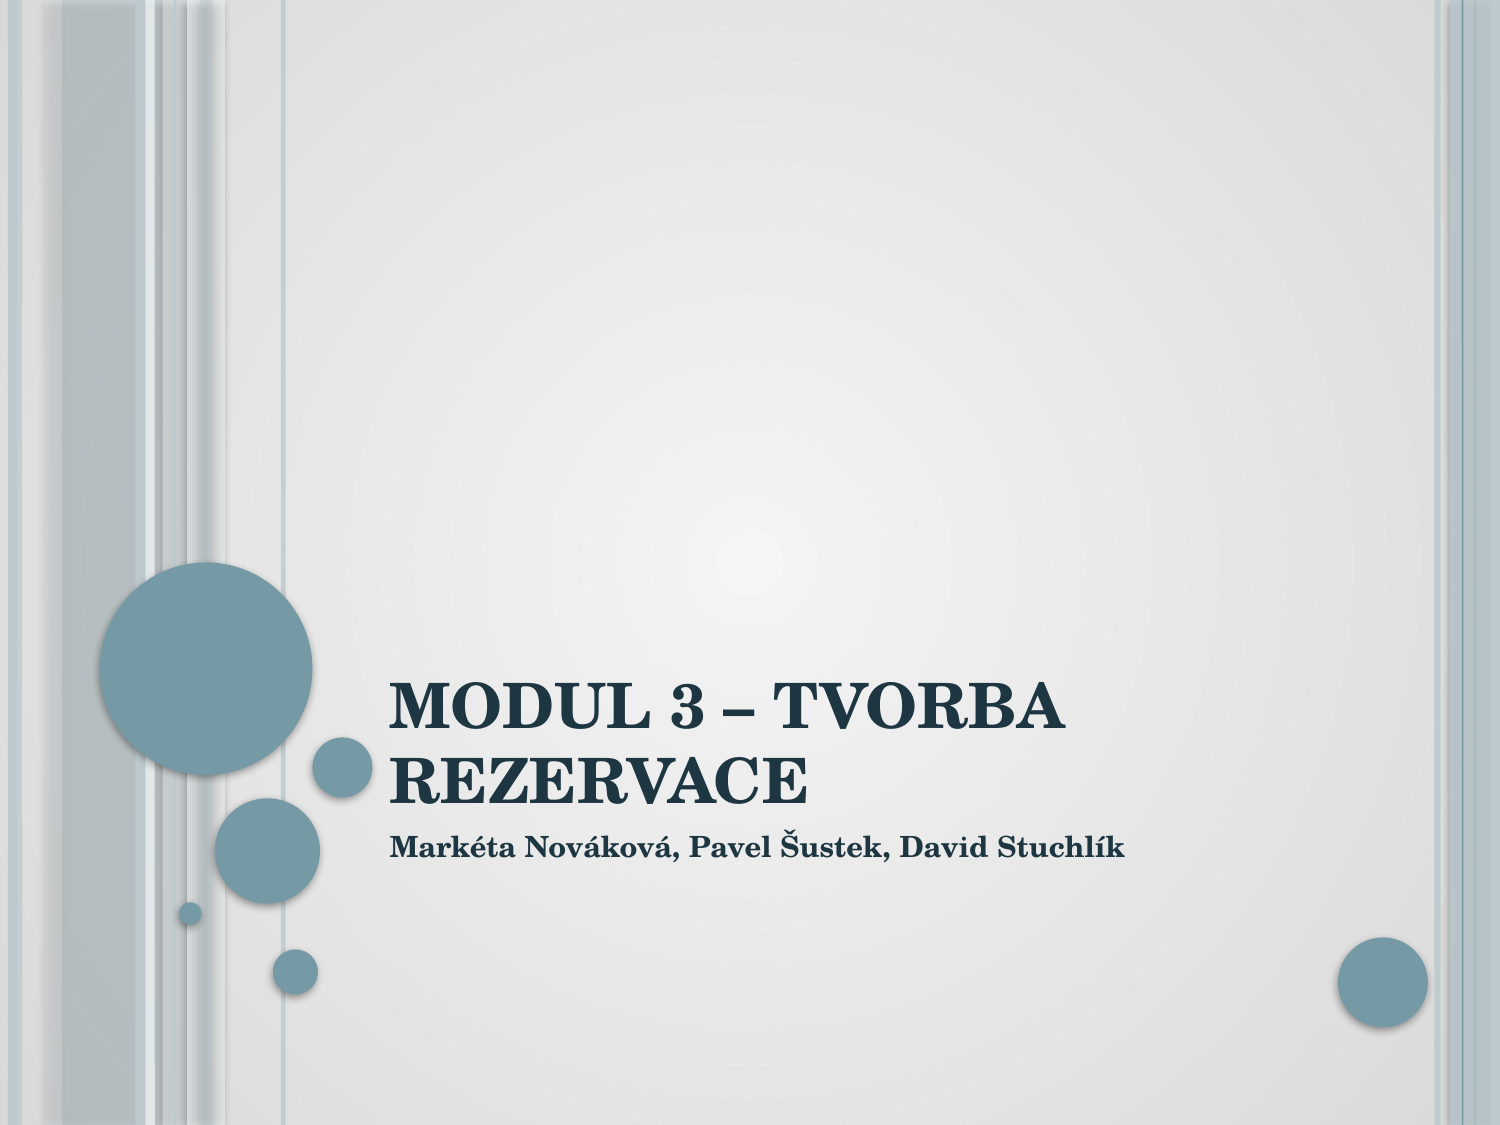

# Modul 3 – Tvorba rezervace
Markéta Nováková, Pavel Šustek, David Stuchlík